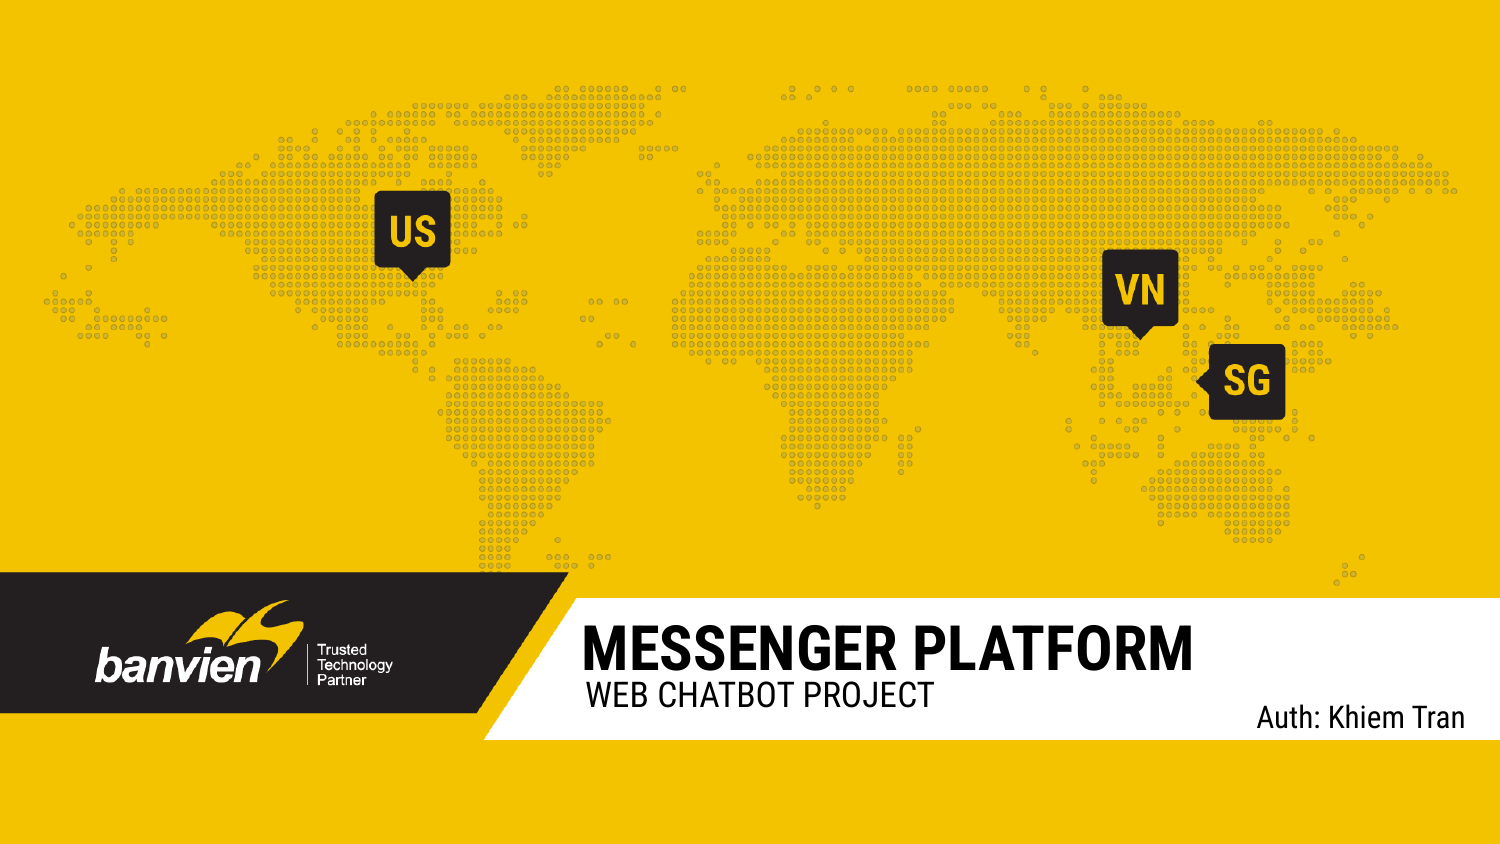

# MESSENGER PLATFORM
WEB CHATBOT PROJECT
Auth: Khiem Tran